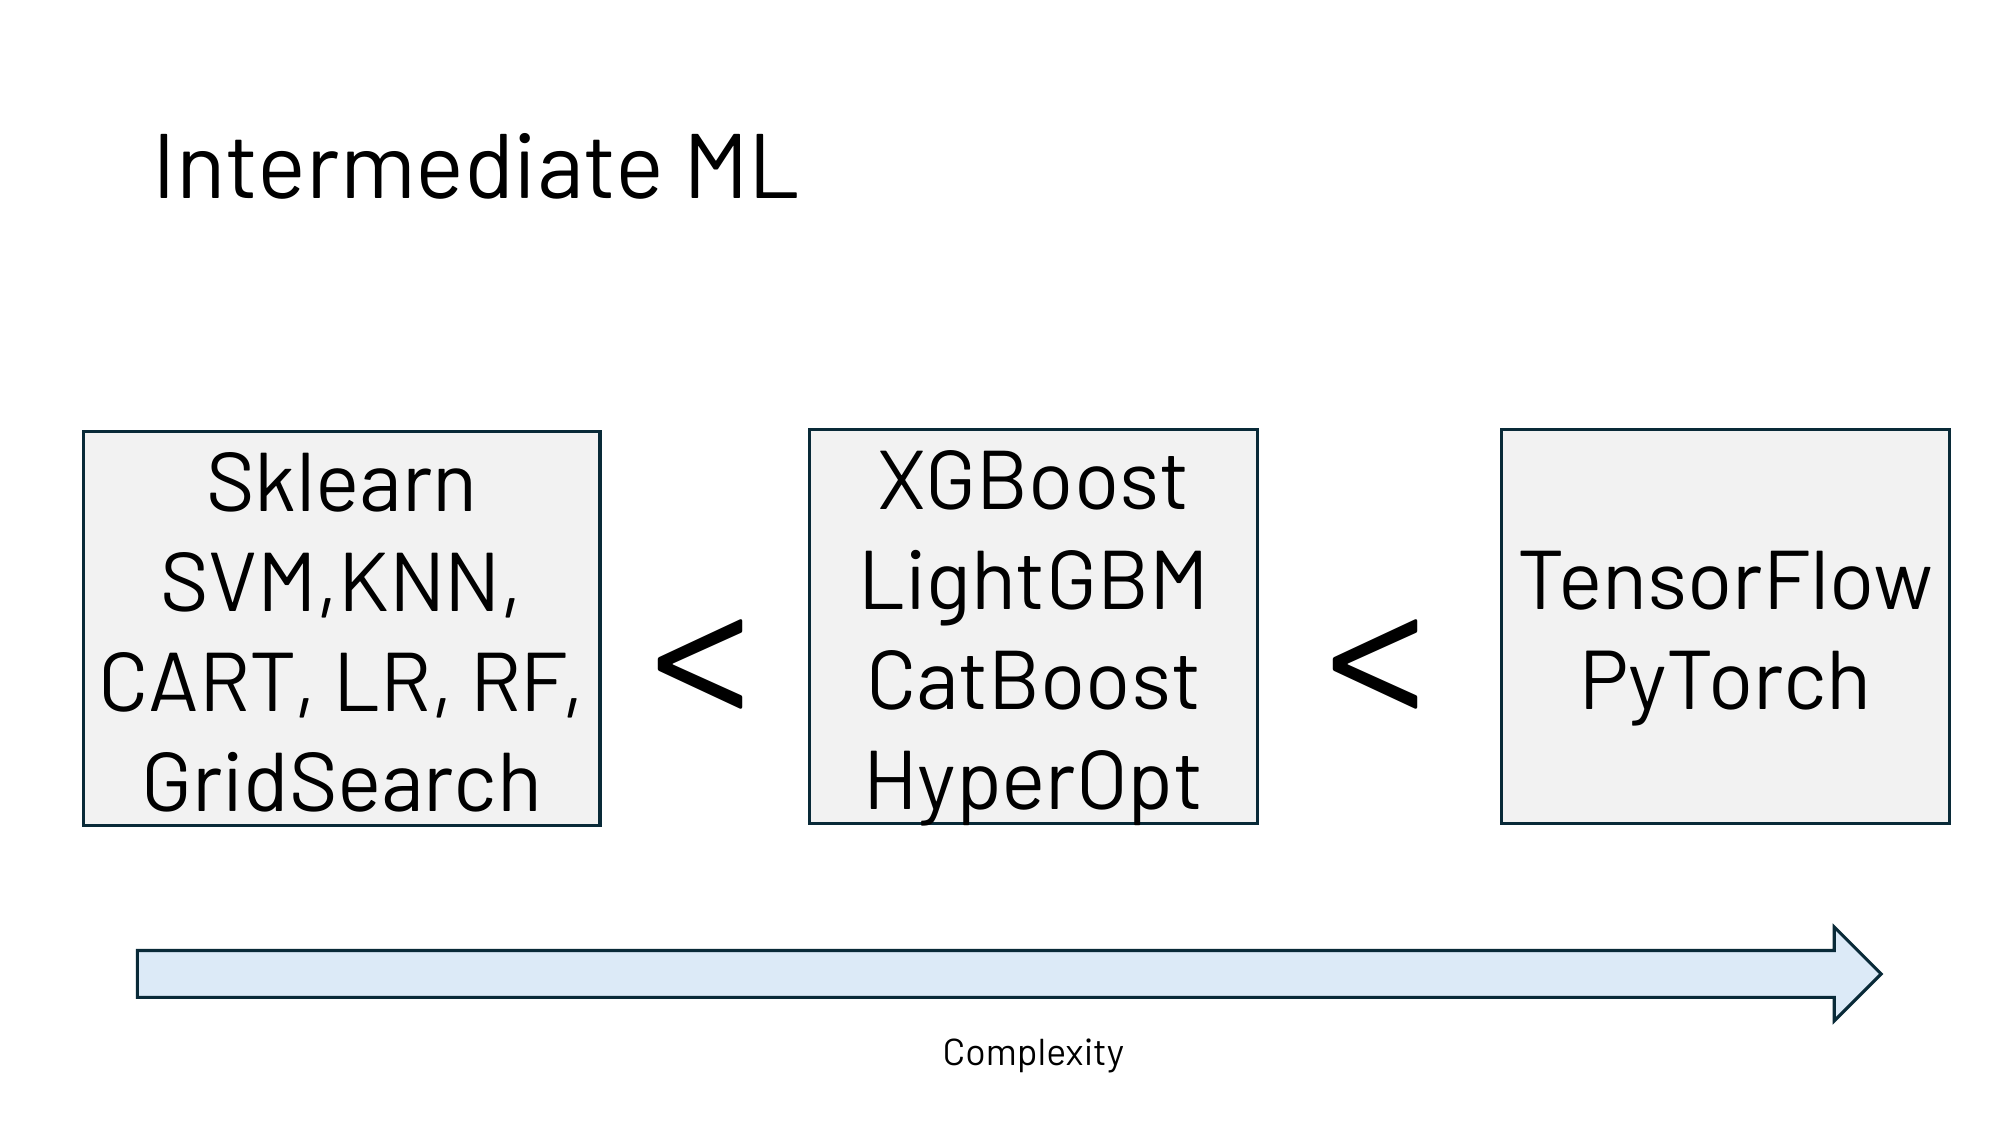

# Intermediate ML
XGBoost
LightGBM
CatBoost
HyperOpt
TensorFlow
PyTorch
Sklearn
SVM,KNN,
CART, LR, RF, GridSearch
<
<

Complexity